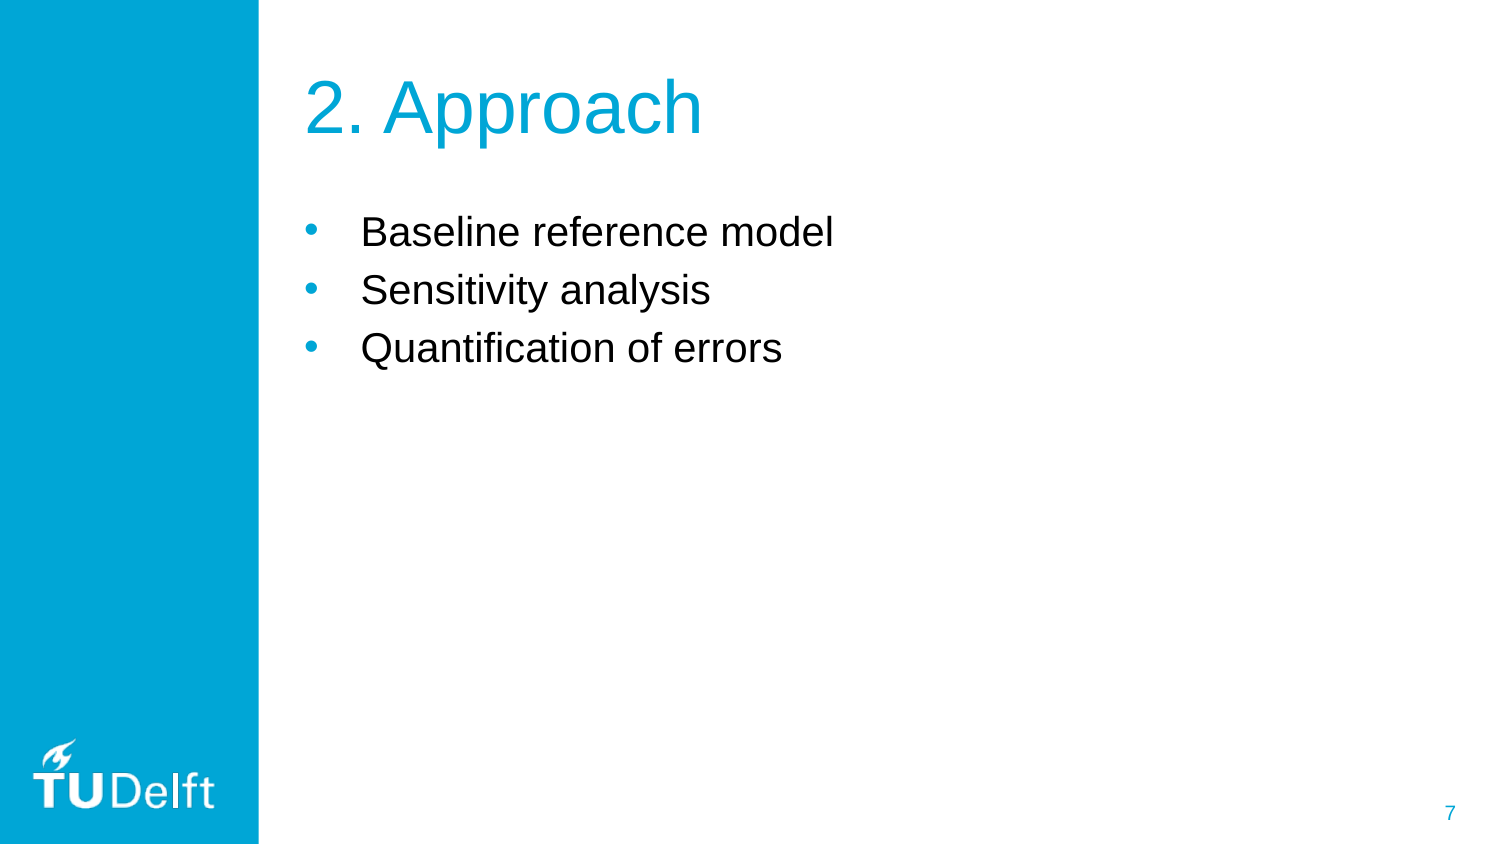

# 2. Approach
Baseline reference model
Sensitivity analysis
Quantification of errors